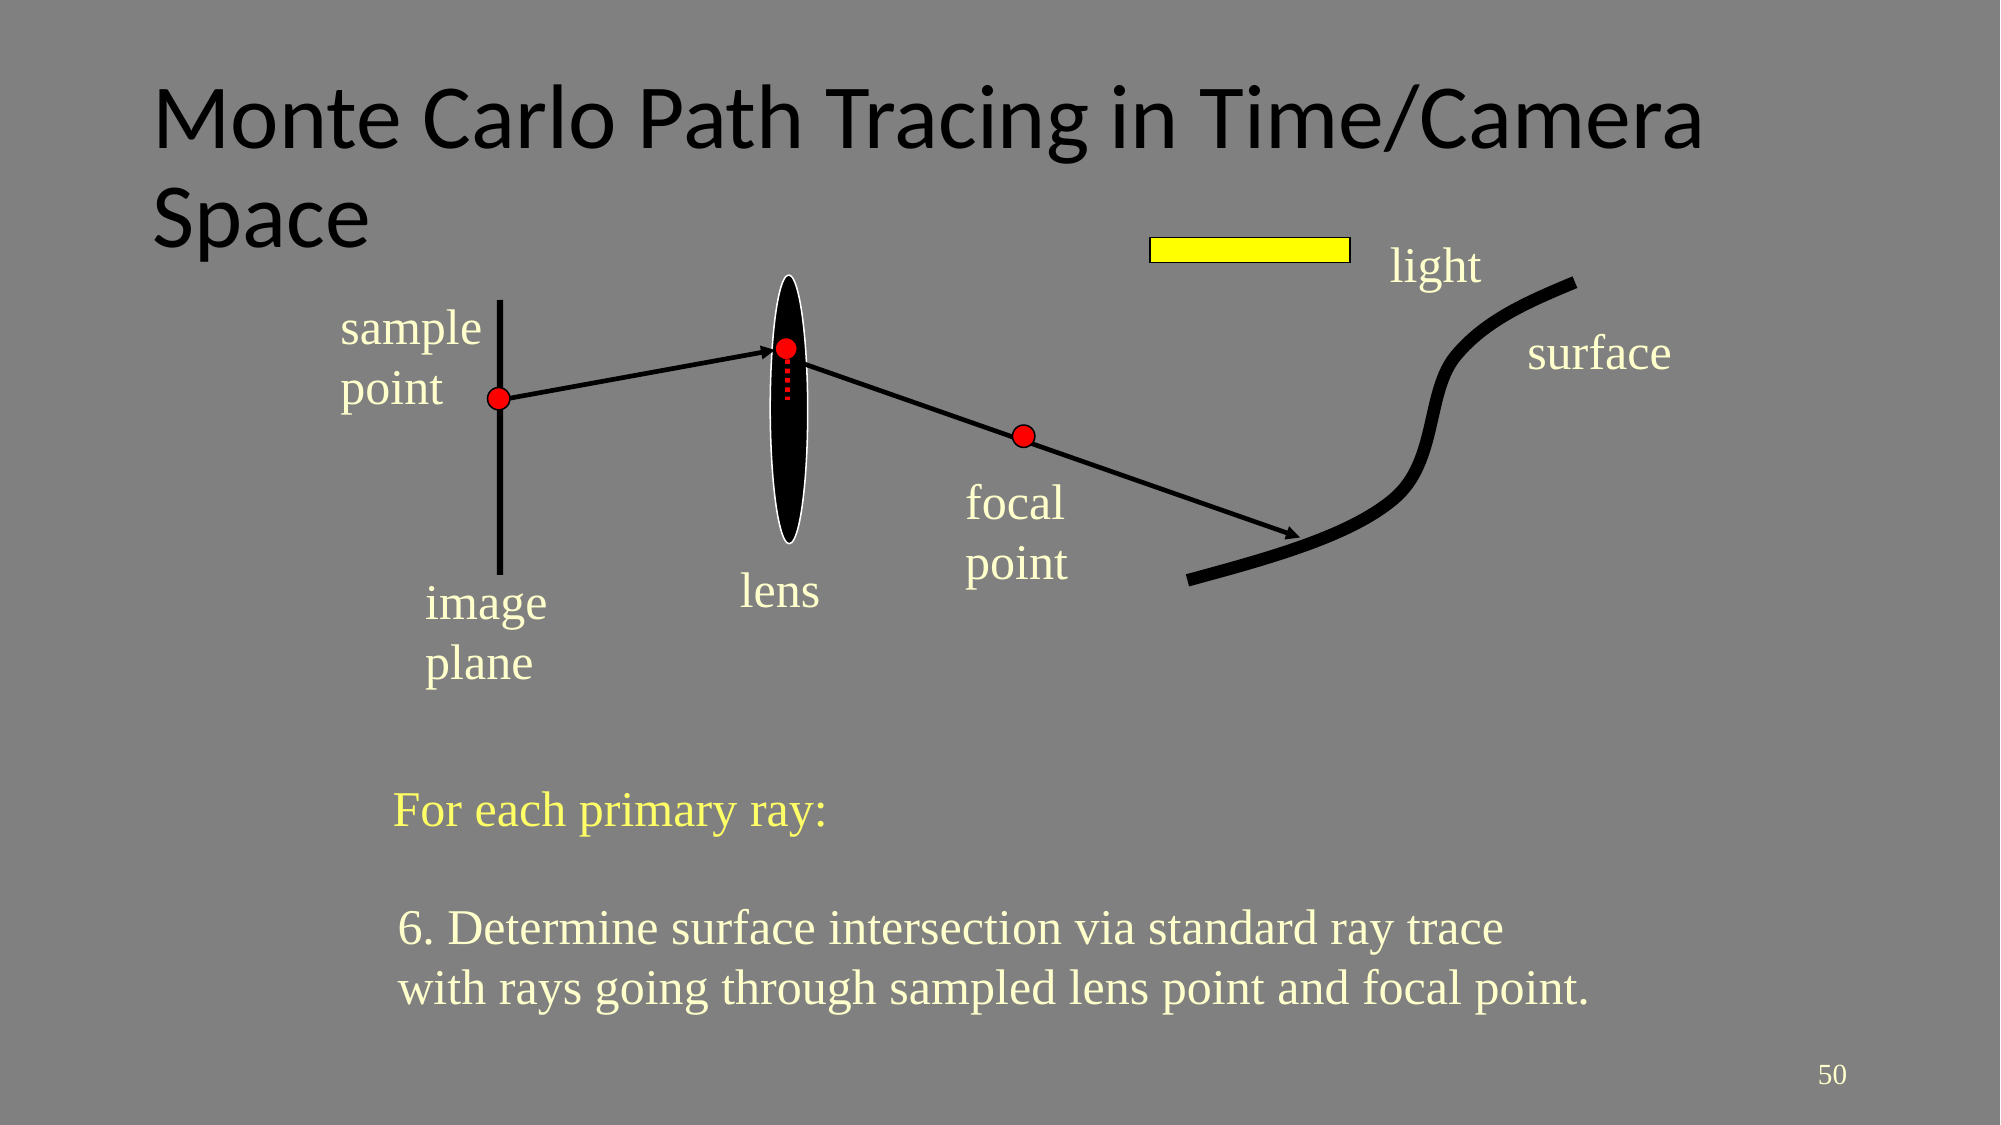

# Monte Carlo Path Tracing in Time/Camera Space
light

sample
point

surface

focal
point
lens
image
plane
For each primary ray:
6. Determine surface intersection via standard ray trace
with rays going through sampled lens point and focal point.
50